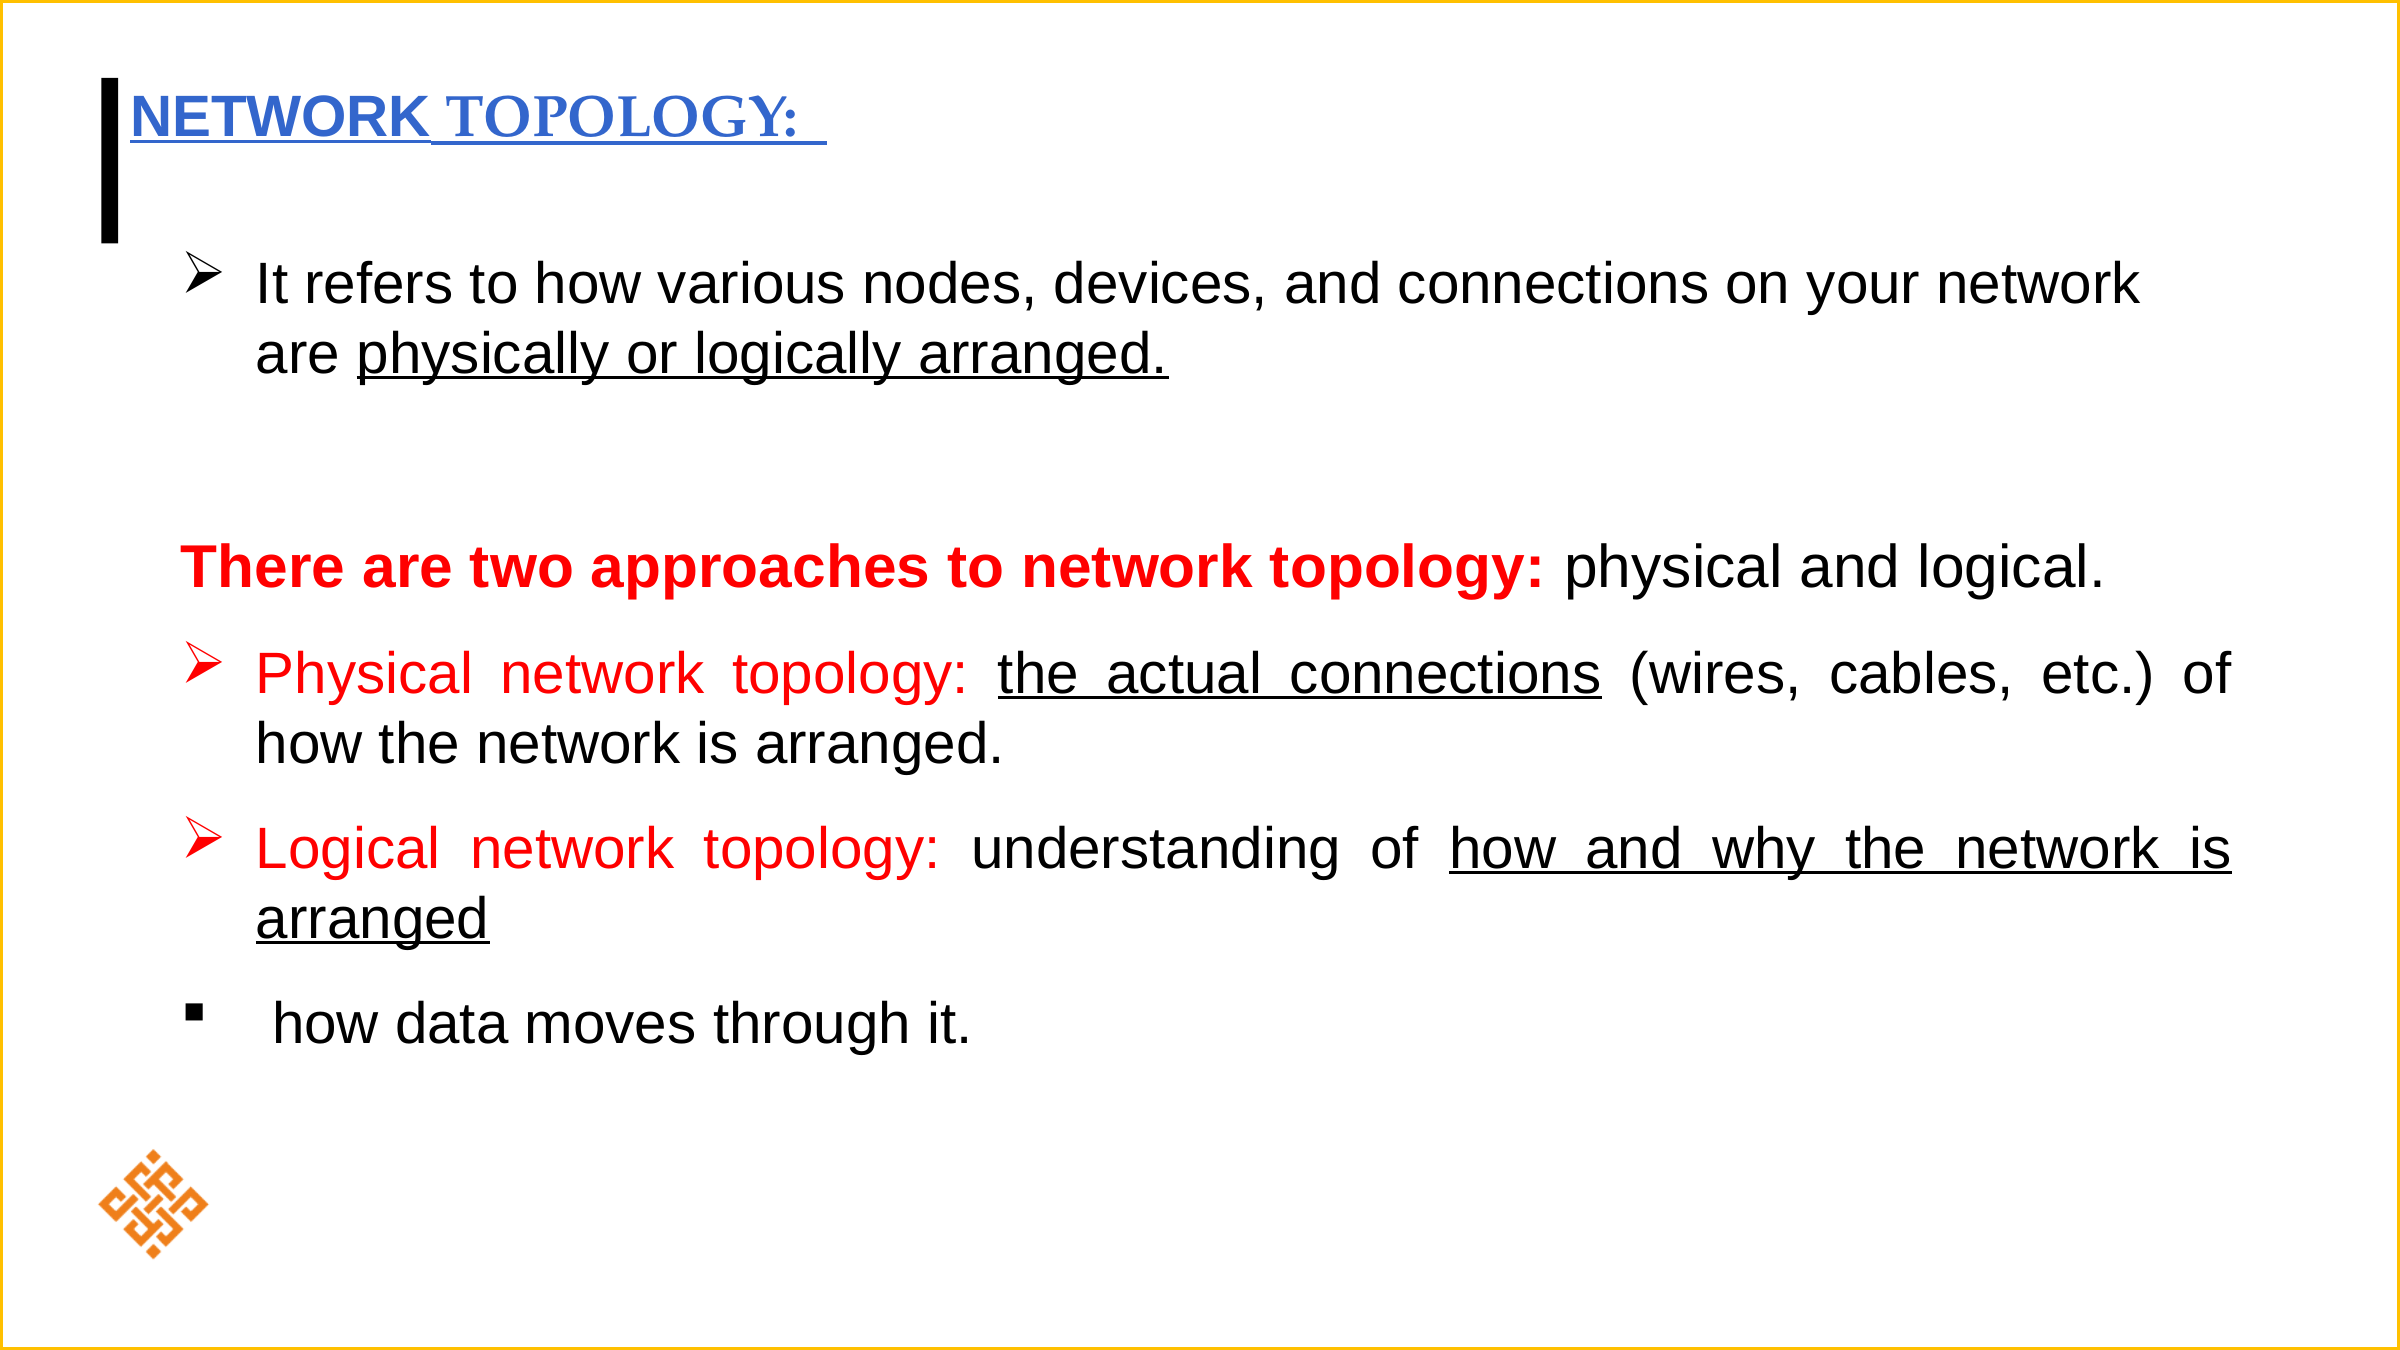

# Network Topology:
It refers to how various nodes, devices, and connections on your network are physically or logically arranged.

There are two approaches to network topology: physical and logical.
Physical network topology: the actual connections (wires, cables, etc.) of how the network is arranged.
Logical network topology: understanding of how and why the network is arranged
 how data moves through it.